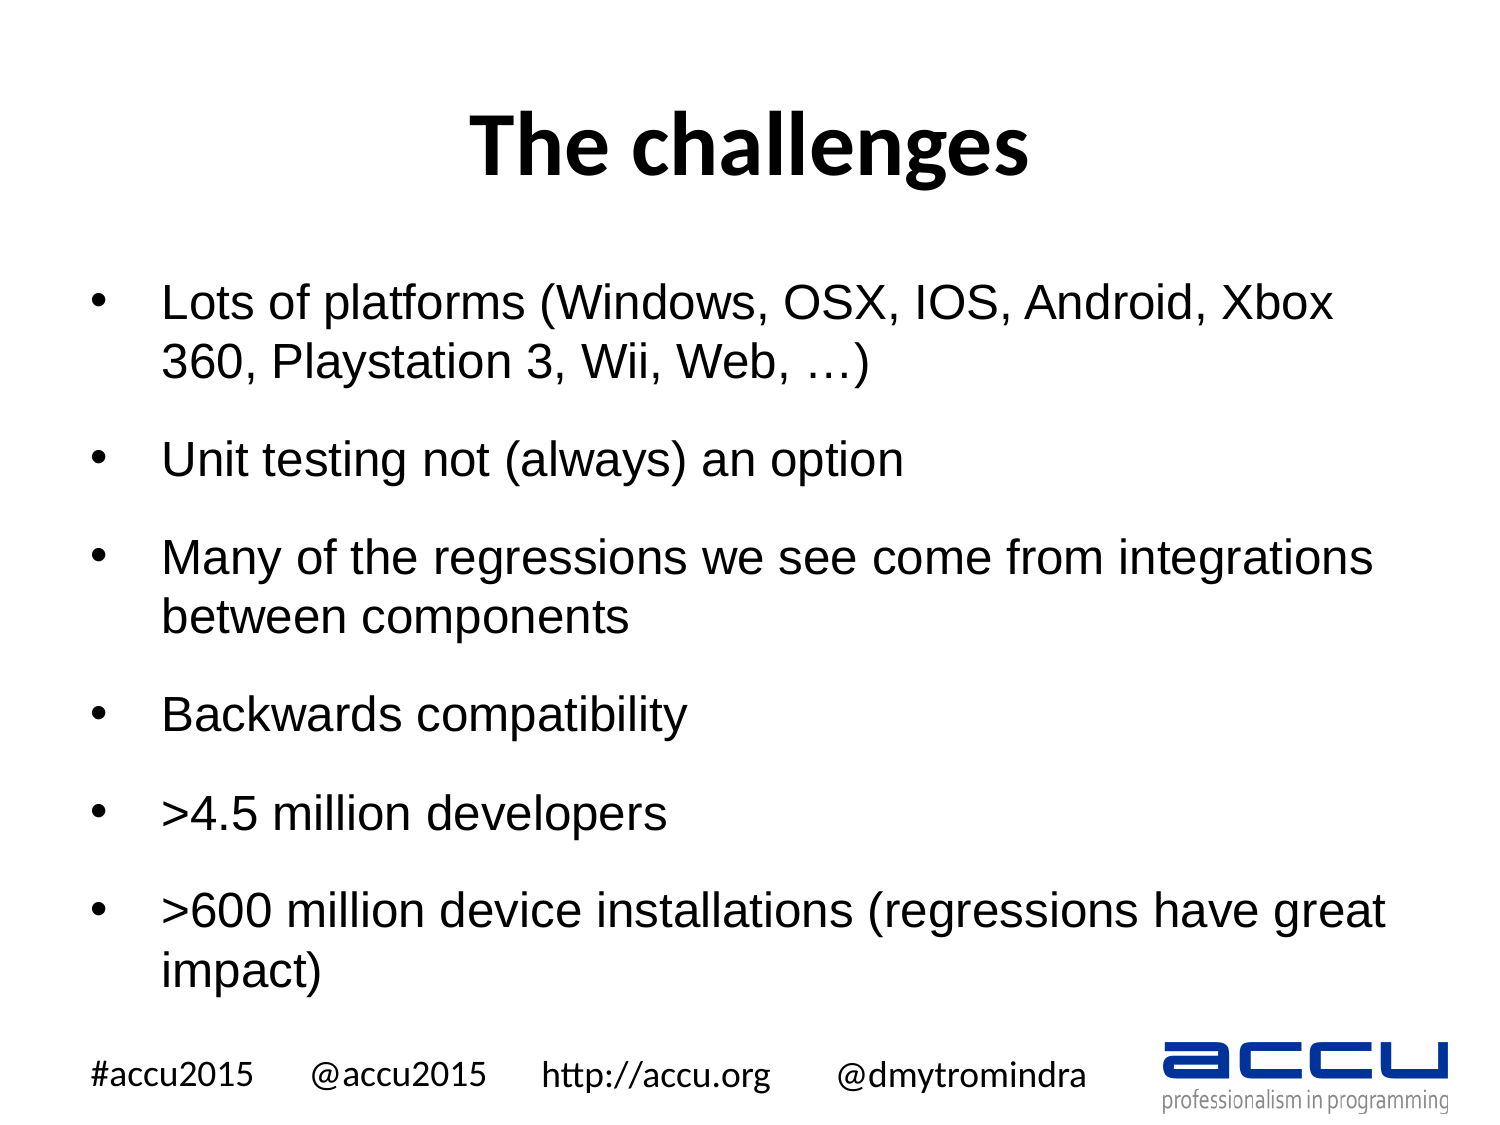

# The challenges
Lots of platforms (Windows, OSX, IOS, Android, Xbox 360, Playstation 3, Wii, Web, …)
Unit testing not (always) an option
Many of the regressions we see come from integrations between components
Backwards compatibility
>4.5 million developers
>600 million device installations (regressions have great impact)